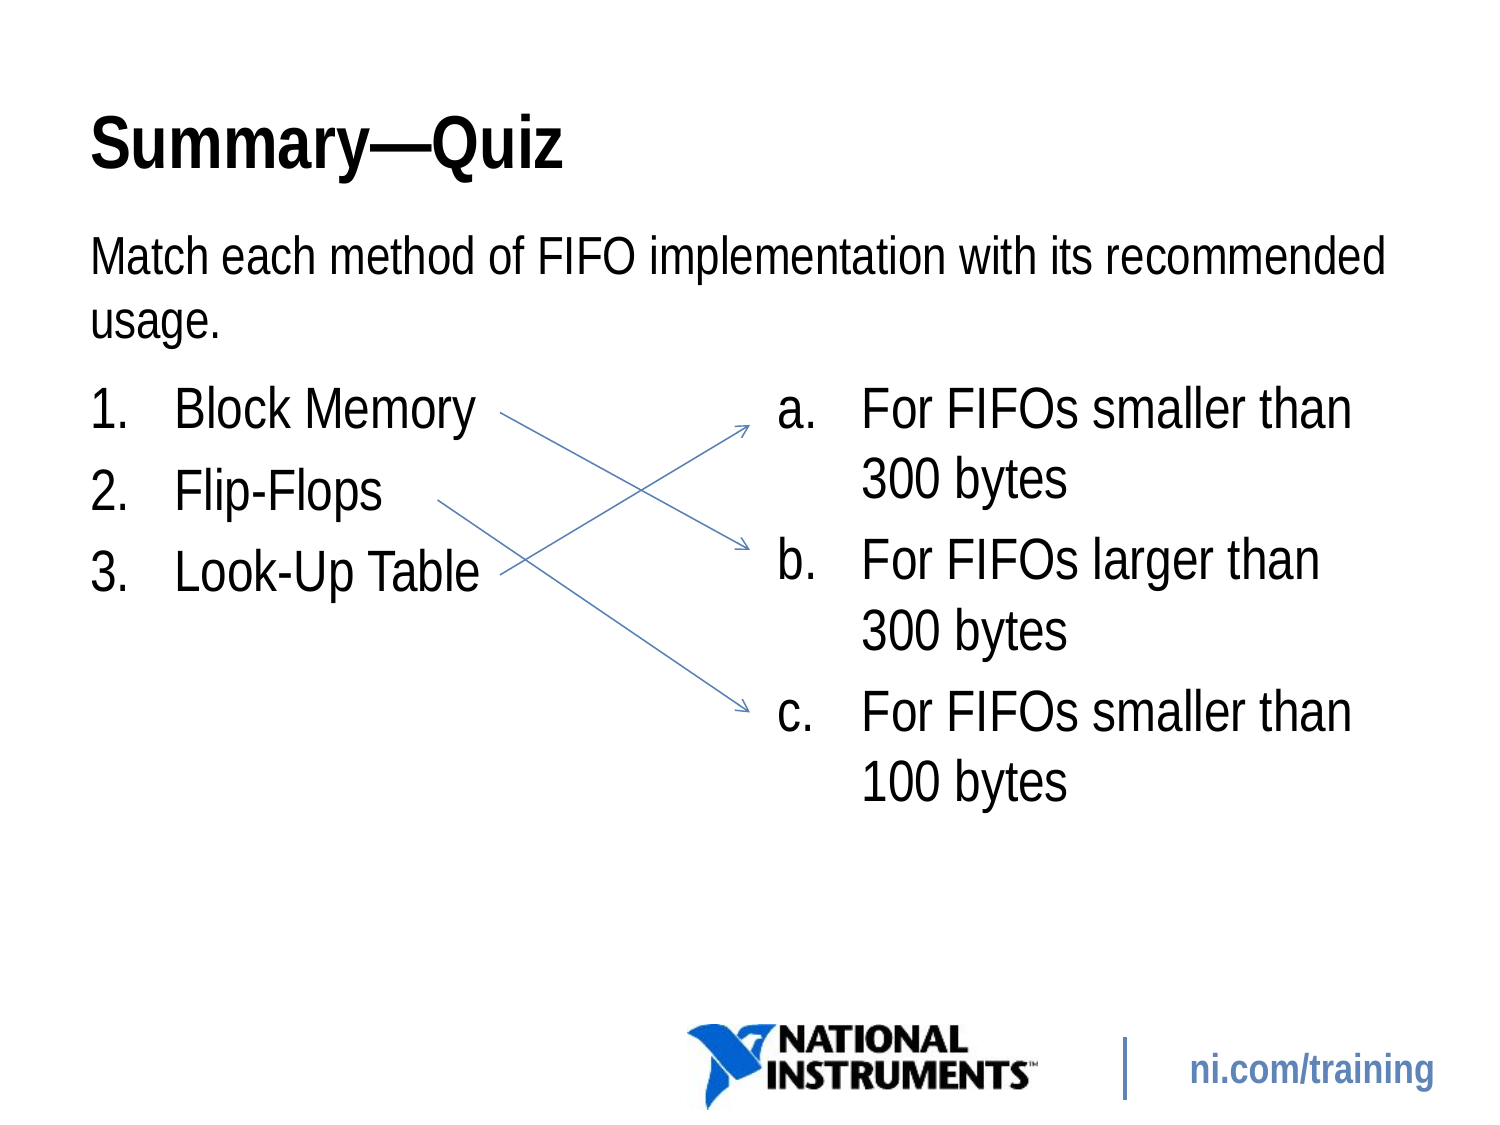

# Summary—Quiz
Match each method of FIFO implementation with its recommended usage.
Block Memory
Flip-Flops
Look-Up Table

For FIFOs smaller than 300 bytes
For FIFOs larger than 300 bytes
For FIFOs smaller than 100 bytes